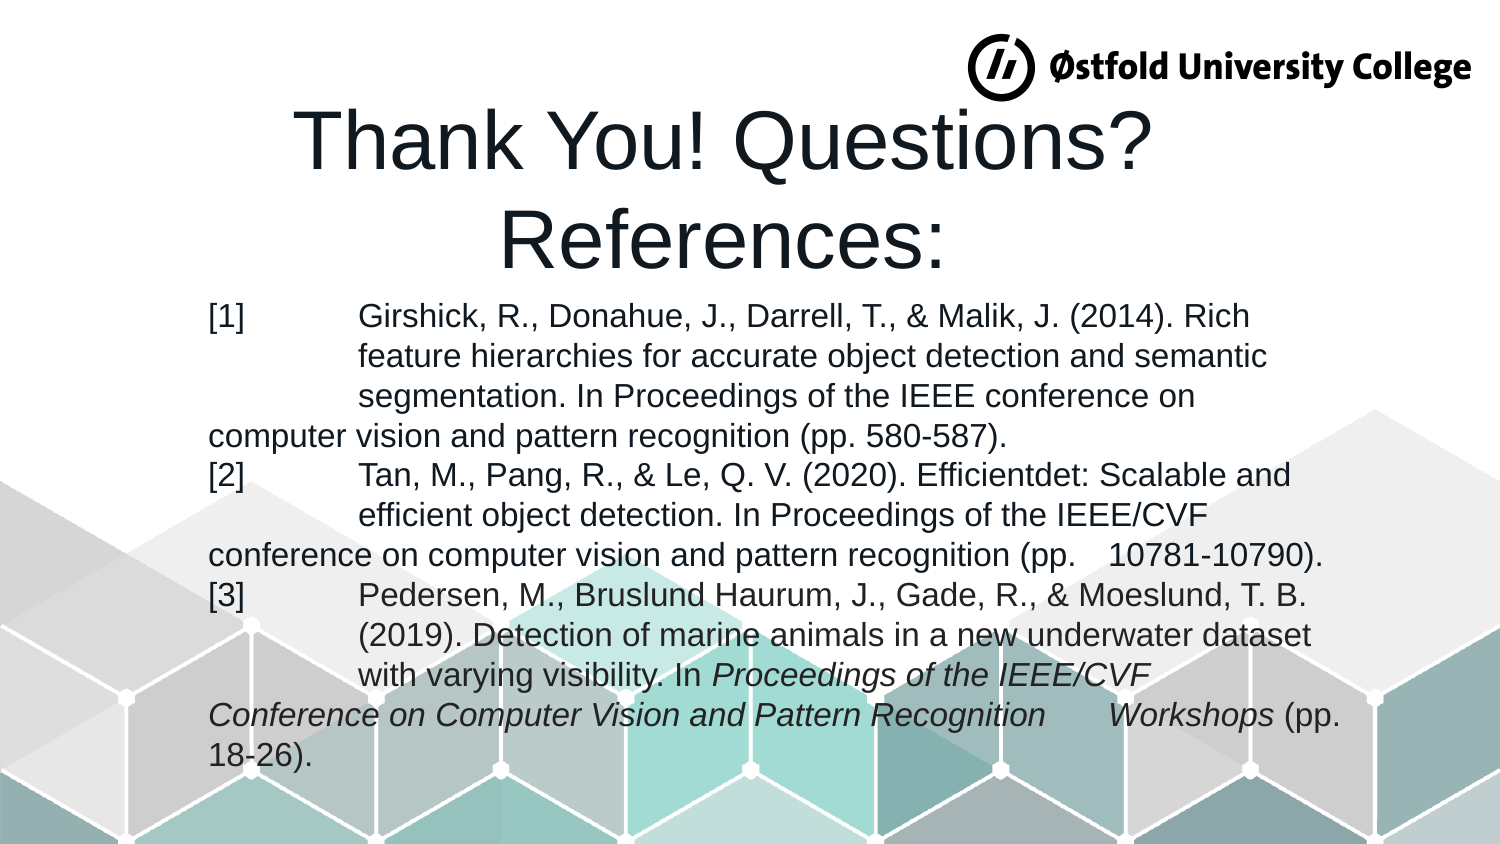

# Thank You! Questions? References:

[1]  	Girshick, R., Donahue, J., Darrell, T., & Malik, J. (2014). Rich 	feature hierarchies for accurate object detection and semantic 	segmentation. In Proceedings of the IEEE conference on 	computer vision and pattern recognition (pp. 580-587).
[2] 	Tan, M., Pang, R., & Le, Q. V. (2020). Efficientdet: Scalable and 	efficient object detection. In Proceedings of the IEEE/CVF 	conference on computer vision and pattern recognition (pp. 	10781-10790).
[3]	Pedersen, M., Bruslund Haurum, J., Gade, R., & Moeslund, T. B. 	(2019). Detection of marine animals in a new underwater dataset 	with varying visibility. In Proceedings of the IEEE/CVF 	Conference on Computer Vision and Pattern Recognition 	Workshops (pp. 18-26).